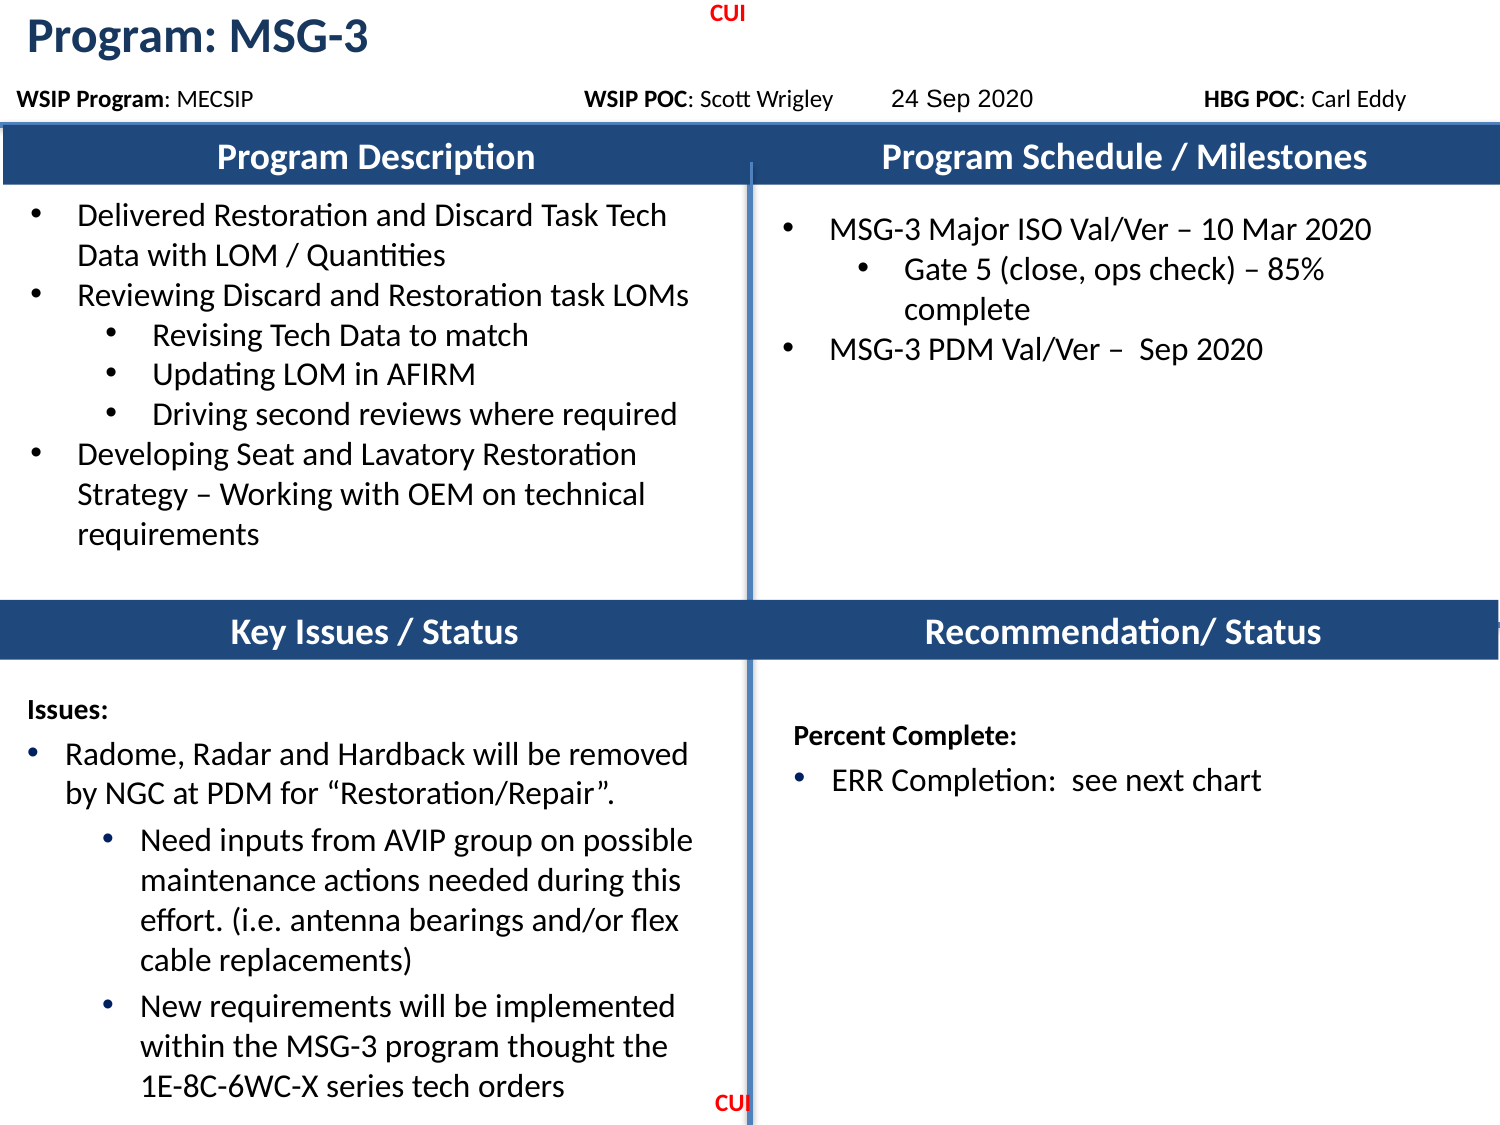

CUI
Program: MSG-3
WSIP Program: MECSIP
WSIP POC: Scott Wrigley	 24 Sep 2020
HBG POC: Carl Eddy
Program Description
Program Schedule / Milestones
Delivered Restoration and Discard Task Tech Data with LOM / Quantities
Reviewing Discard and Restoration task LOMs
Revising Tech Data to match
Updating LOM in AFIRM
Driving second reviews where required
Developing Seat and Lavatory Restoration Strategy – Working with OEM on technical requirements

MSG-3 Major ISO Val/Ver – 10 Mar 2020
Gate 5 (close, ops check) – 85% complete
MSG-3 PDM Val/Ver –  Sep 2020

Key Issues / Status
Recommendation/ Status
Issues:
Radome, Radar and Hardback will be removed by NGC at PDM for “Restoration/Repair”.
Need inputs from AVIP group on possible maintenance actions needed during this effort. (i.e. antenna bearings and/or flex cable replacements)
New requirements will be implemented within the MSG-3 program thought the 1E-8C-6WC-X series tech orders

Percent Complete:
ERR Completion:  see next chart
CUI